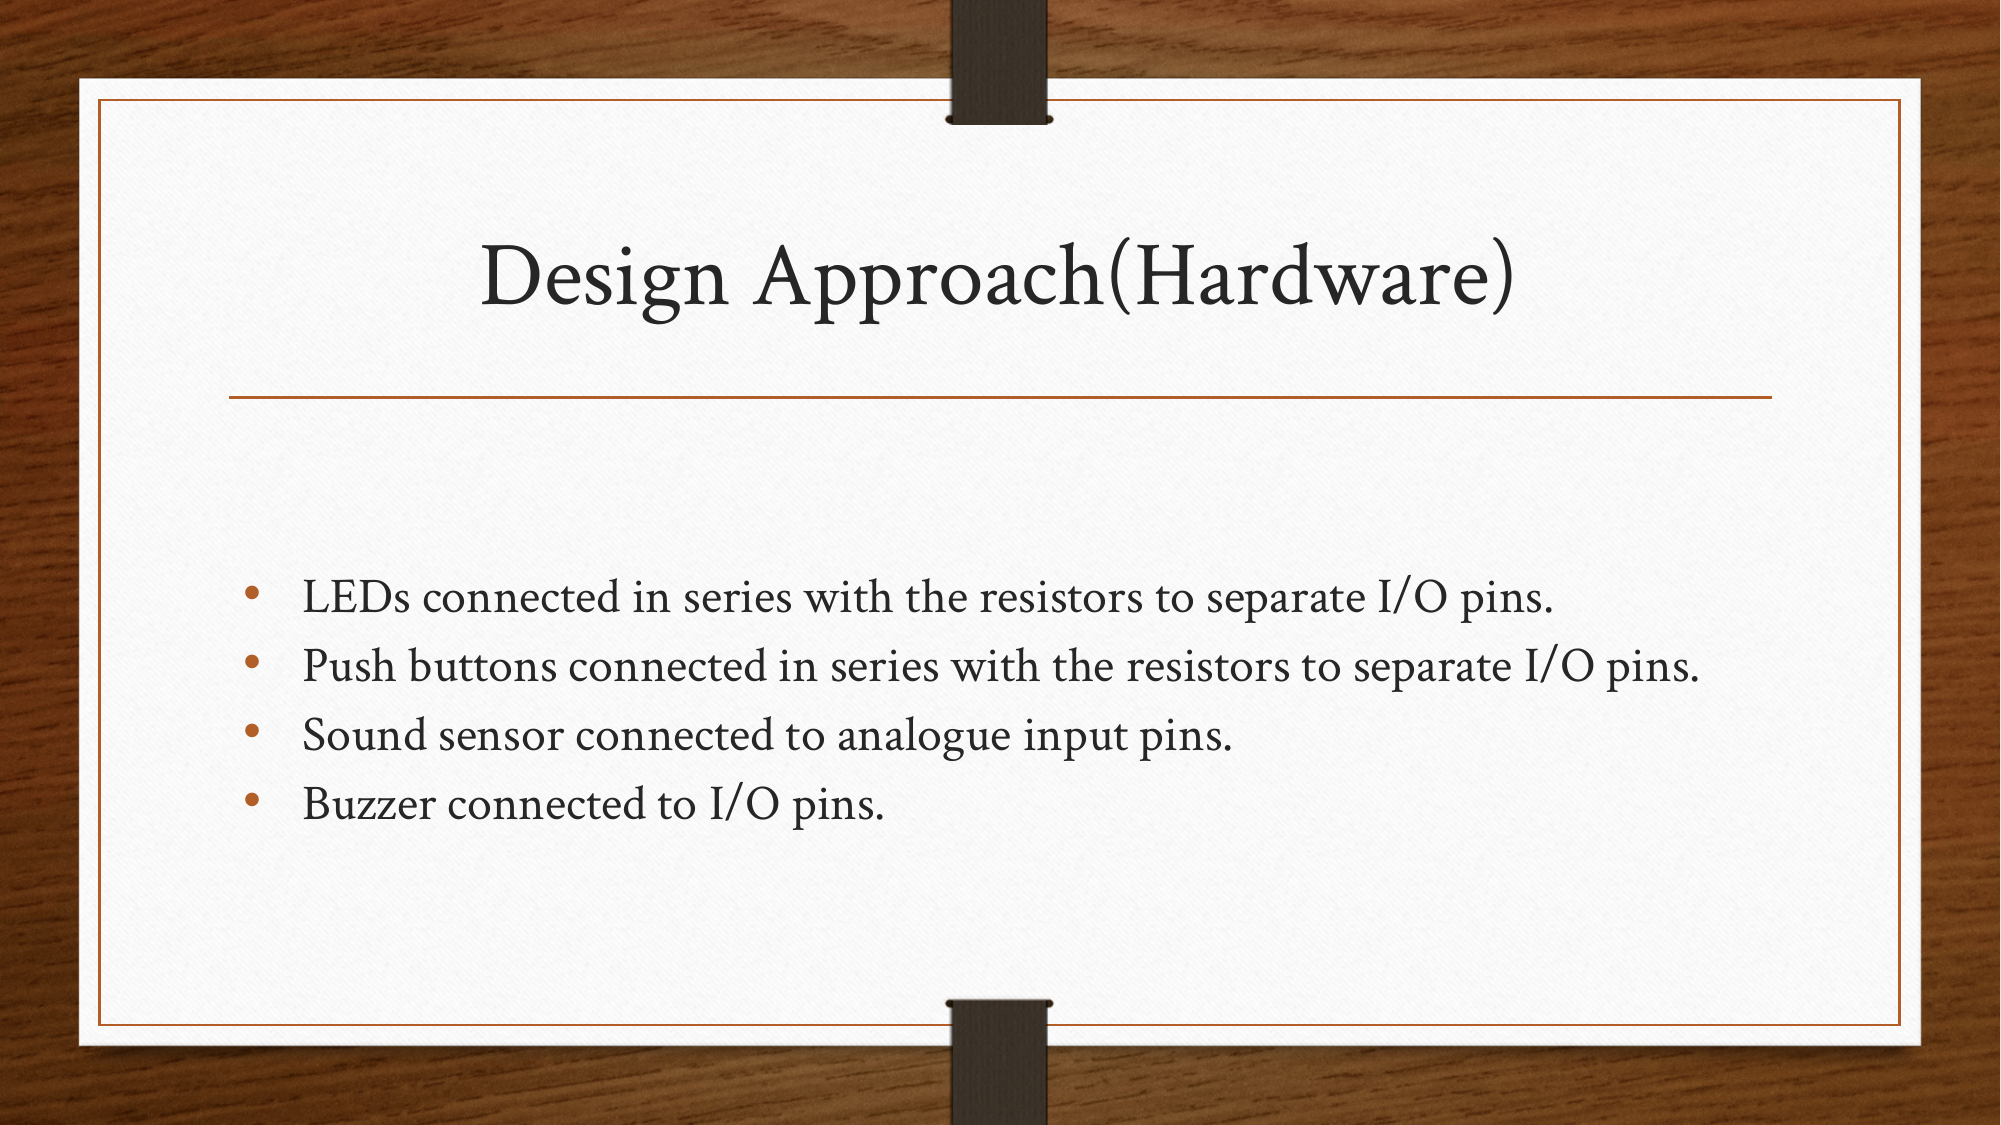

# Design Approach(Hardware)
LEDs connected in series with the resistors to separate I/O pins.
Push buttons connected in series with the resistors to separate I/O pins.
Sound sensor connected to analogue input pins.
Buzzer connected to I/O pins.